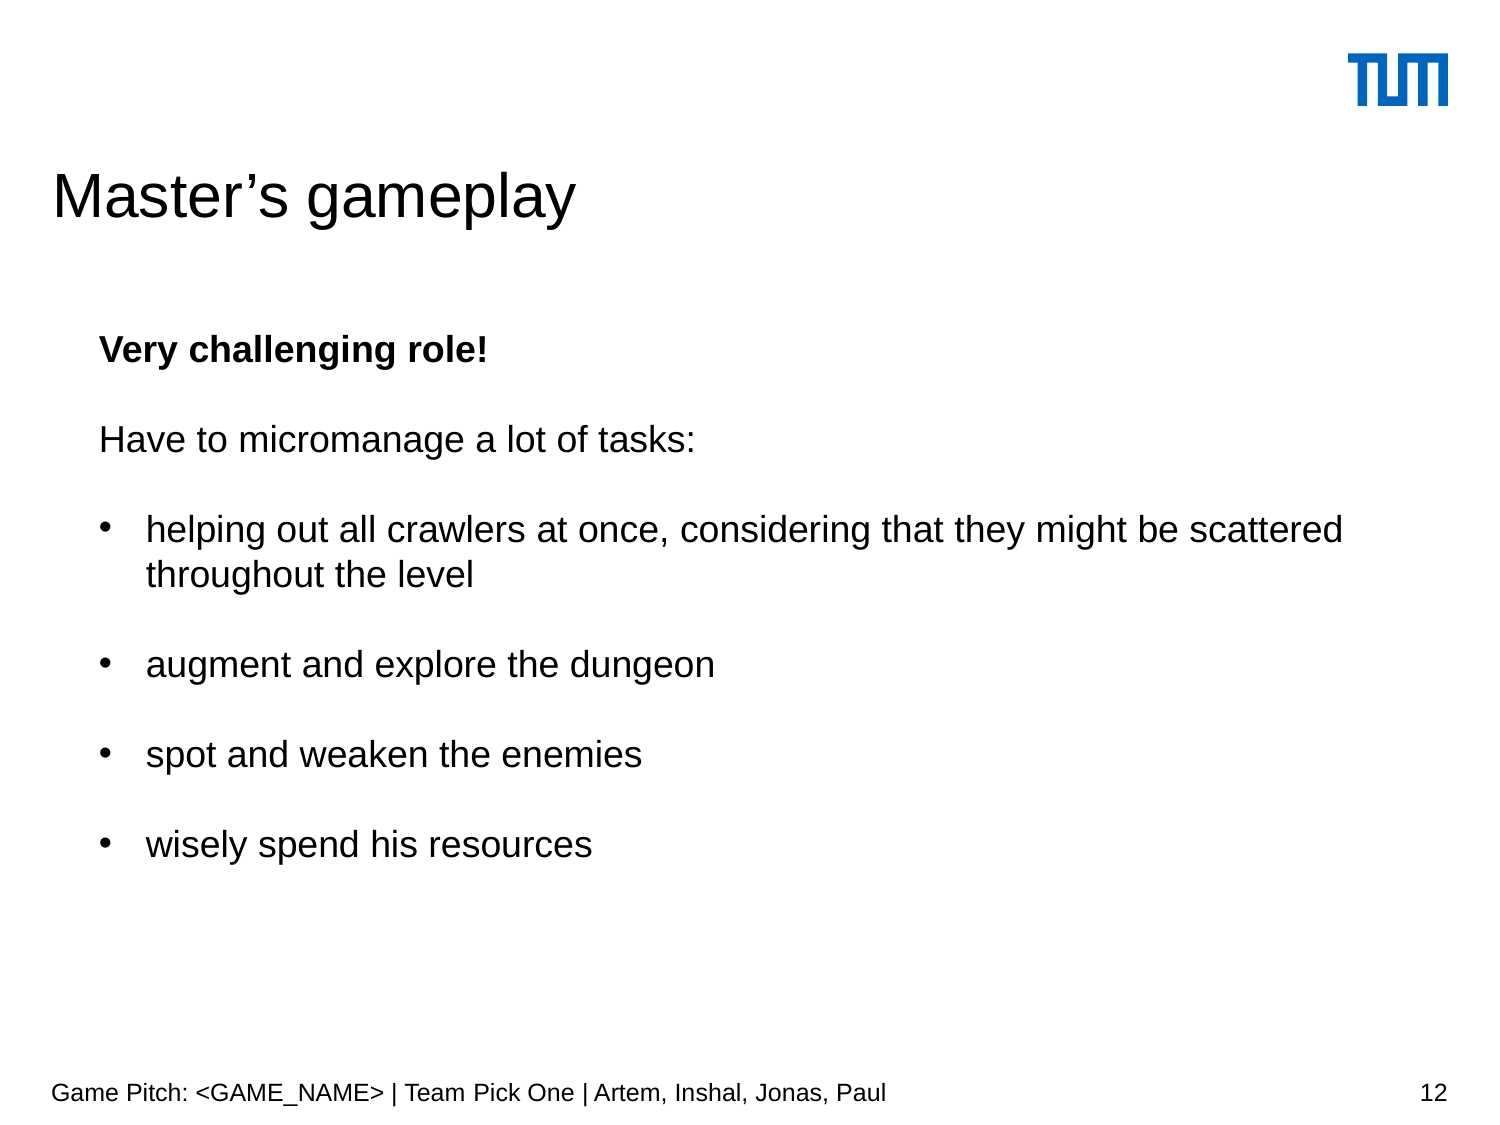

# Master’s gameplay

Very challenging role!

Have to micromanage a lot of tasks:

helping out all crawlers at once, considering that they might be scattered throughout the level

augment and explore the dungeon

spot and weaken the enemies

wisely spend his resources
Game Pitch: <GAME_NAME> | Team Pick One | Artem, Inshal, Jonas, Paul
12